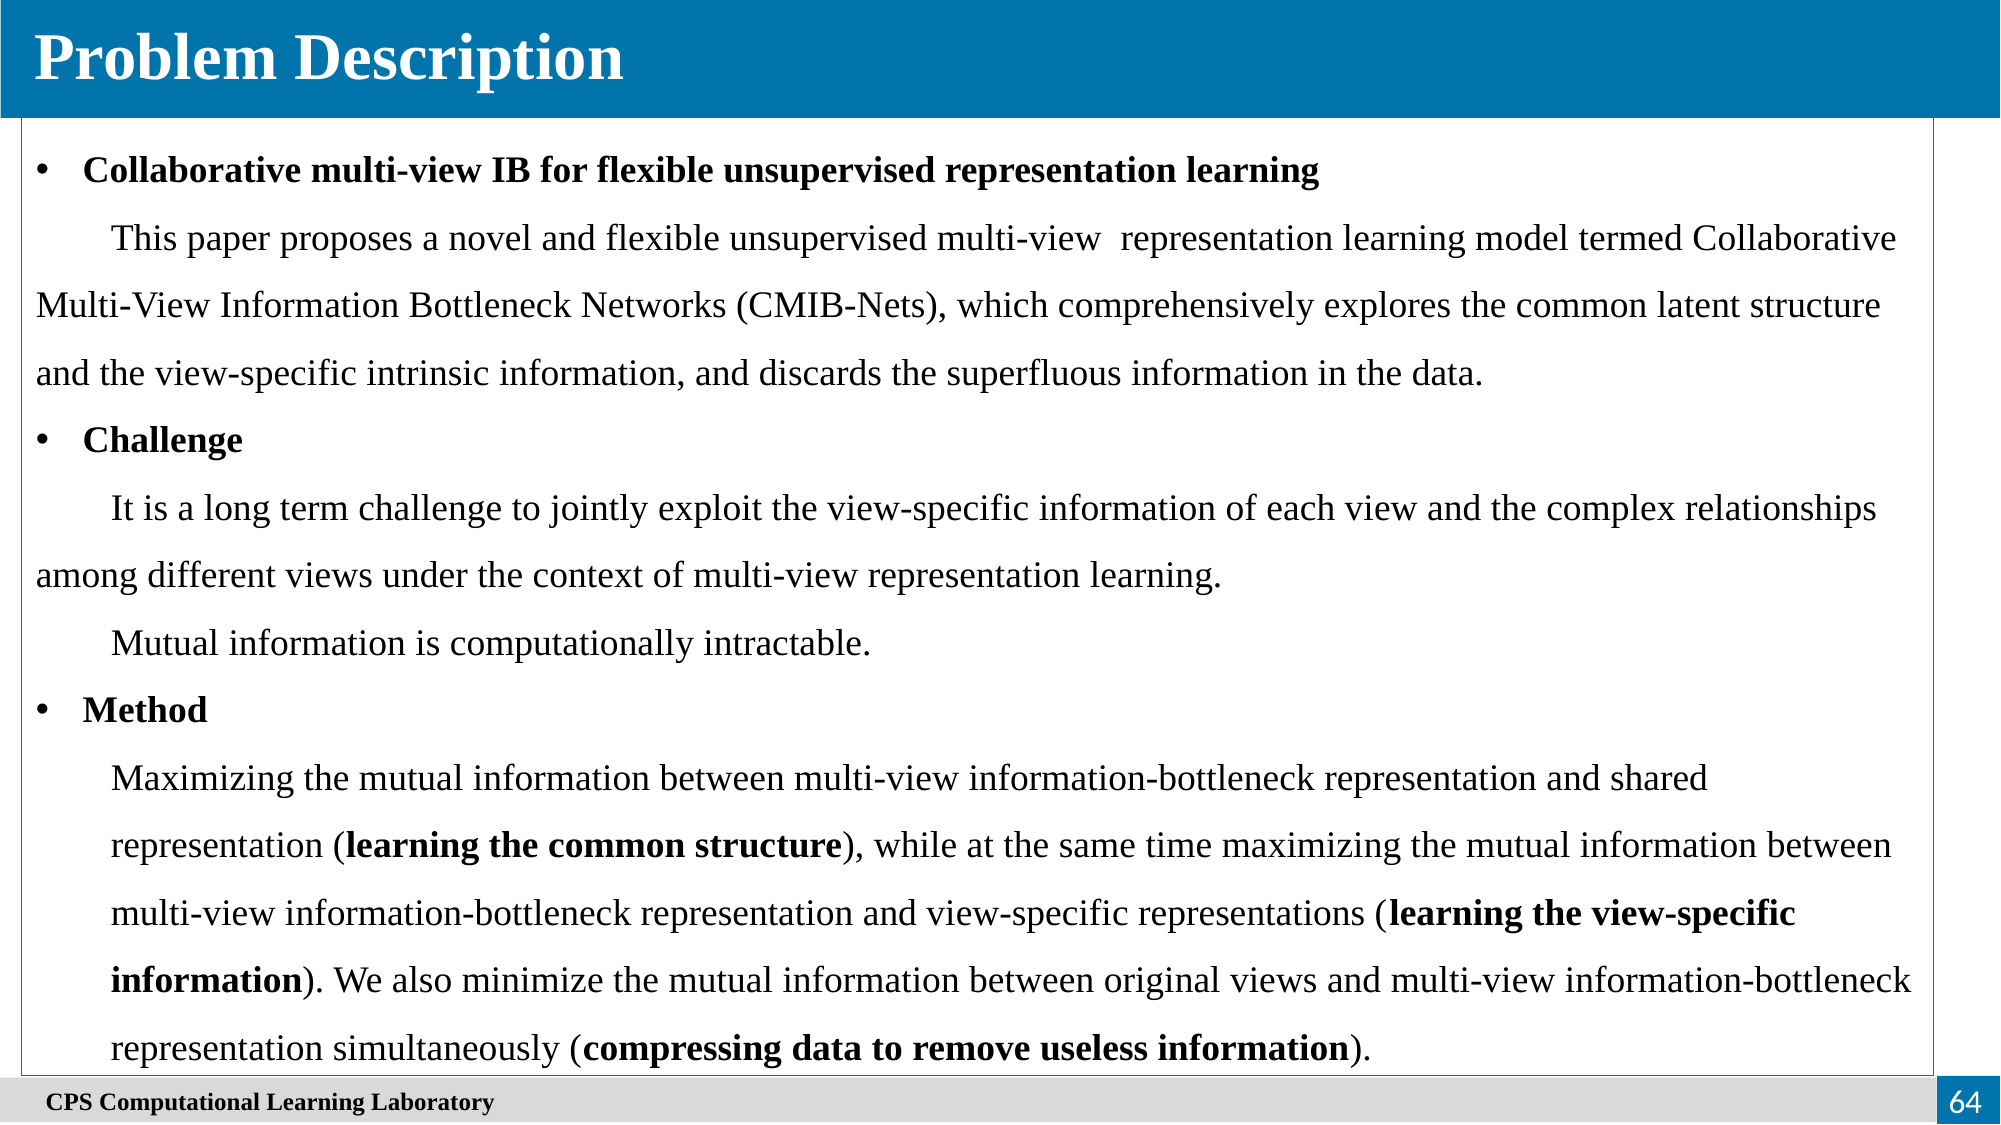

Problem Description
Collaborative multi-view IB for flexible unsupervised representation learning
This paper proposes a novel and flexible unsupervised multi-view  representation learning model termed Collaborative Multi-View Information Bottleneck Networks (CMIB-Nets), which comprehensively explores the common latent structure and the view-specific intrinsic information, and discards the superfluous information in the data.
Challenge
It is a long term challenge to jointly exploit the view-specific information of each view and the complex relationships among different views under the context of multi-view representation learning.
Mutual information is computationally intractable.
Method
Maximizing the mutual information between multi-view information-bottleneck representation and shared representation (learning the common structure), while at the same time maximizing the mutual information between multi-view information-bottleneck representation and view-specific representations (learning the view-specific information). We also minimize the mutual information between original views and multi-view information-bottleneck representation simultaneously (compressing data to remove useless information).
64
　CPS Computational Learning Laboratory